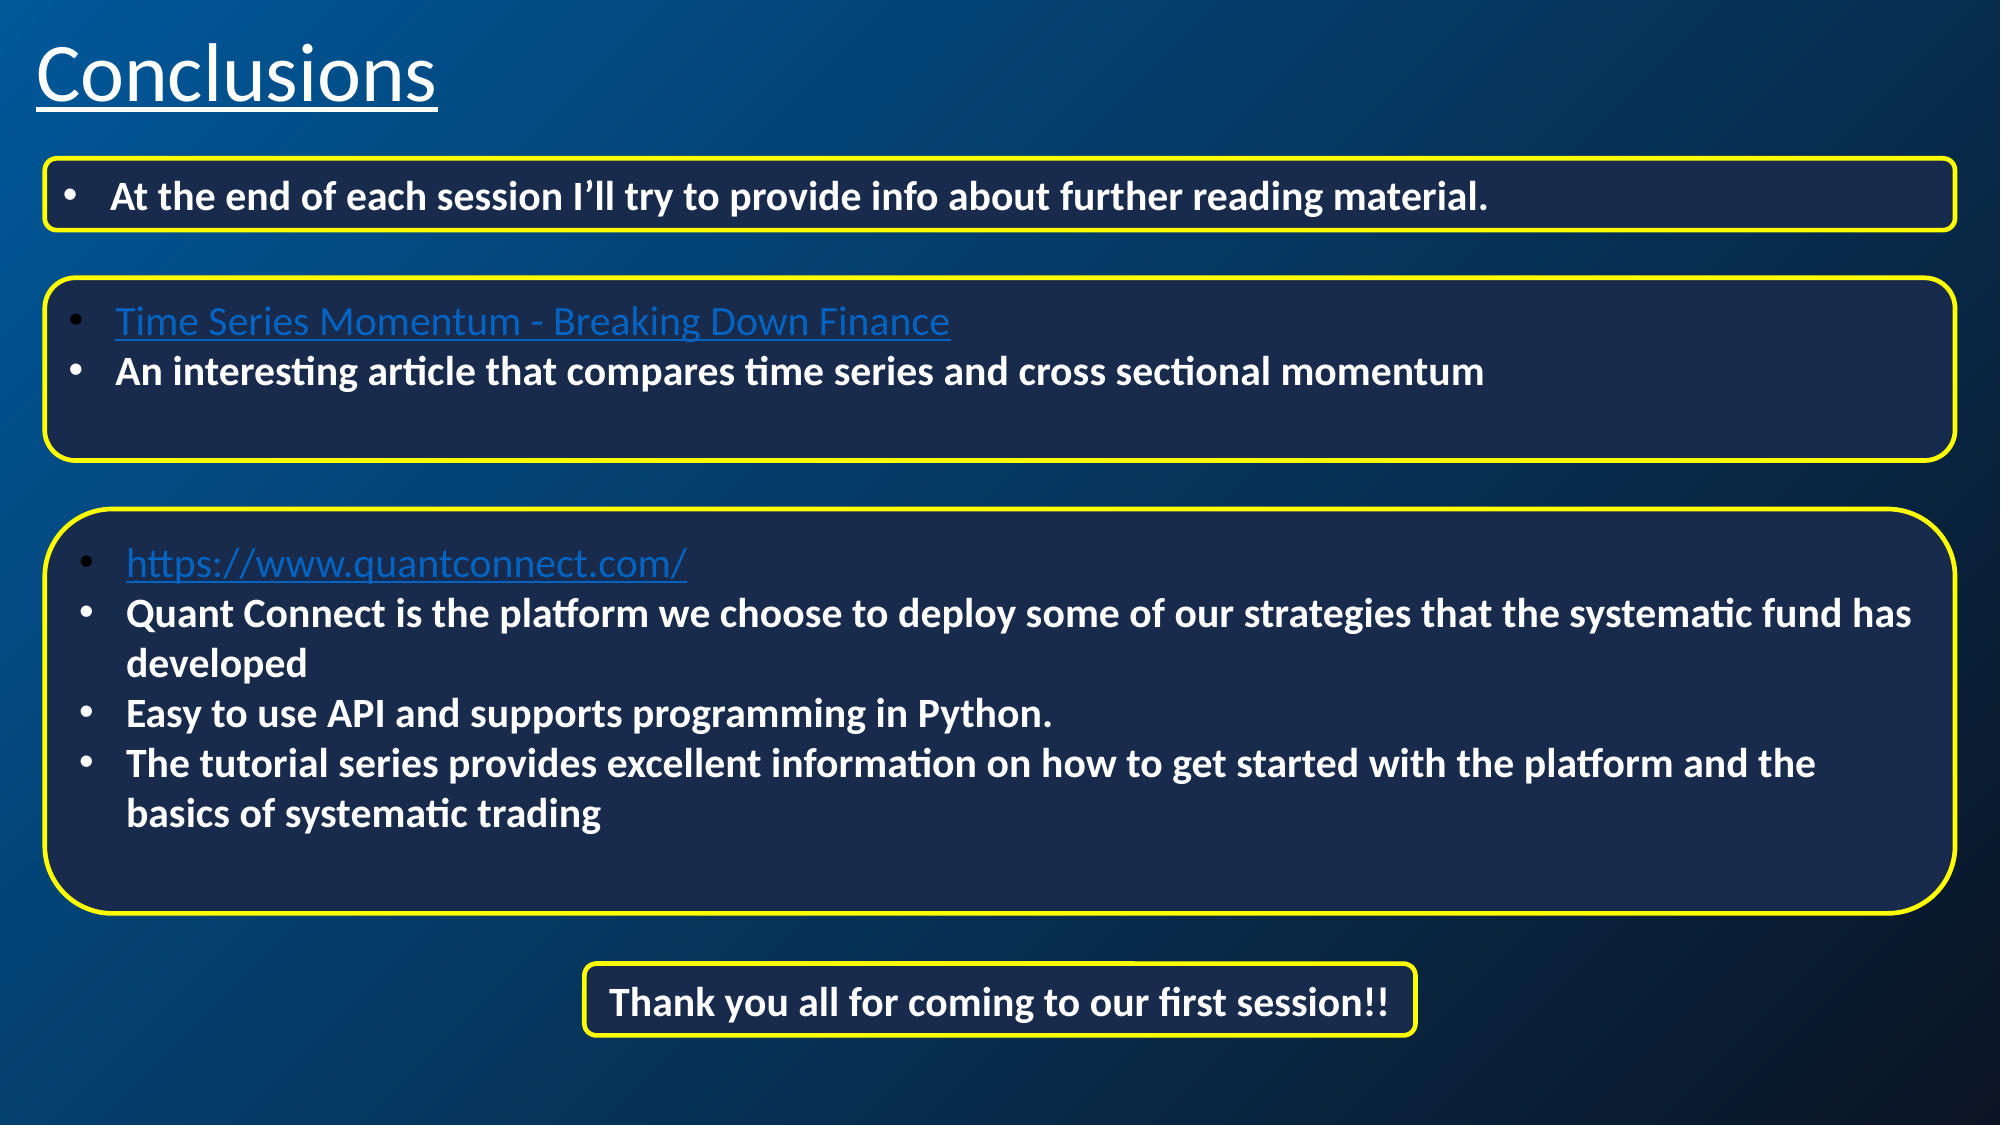

# Conclusions
At the end of each session I’ll try to provide info about further reading material.
Time Series Momentum - Breaking Down Finance
An interesting article that compares time series and cross sectional momentum

https://www.quantconnect.com/
Quant Connect is the platform we choose to deploy some of our strategies that the systematic fund has developed
Easy to use API and supports programming in Python.
The tutorial series provides excellent information on how to get started with the platform and the basics of systematic trading

Thank you all for coming to our first session!!